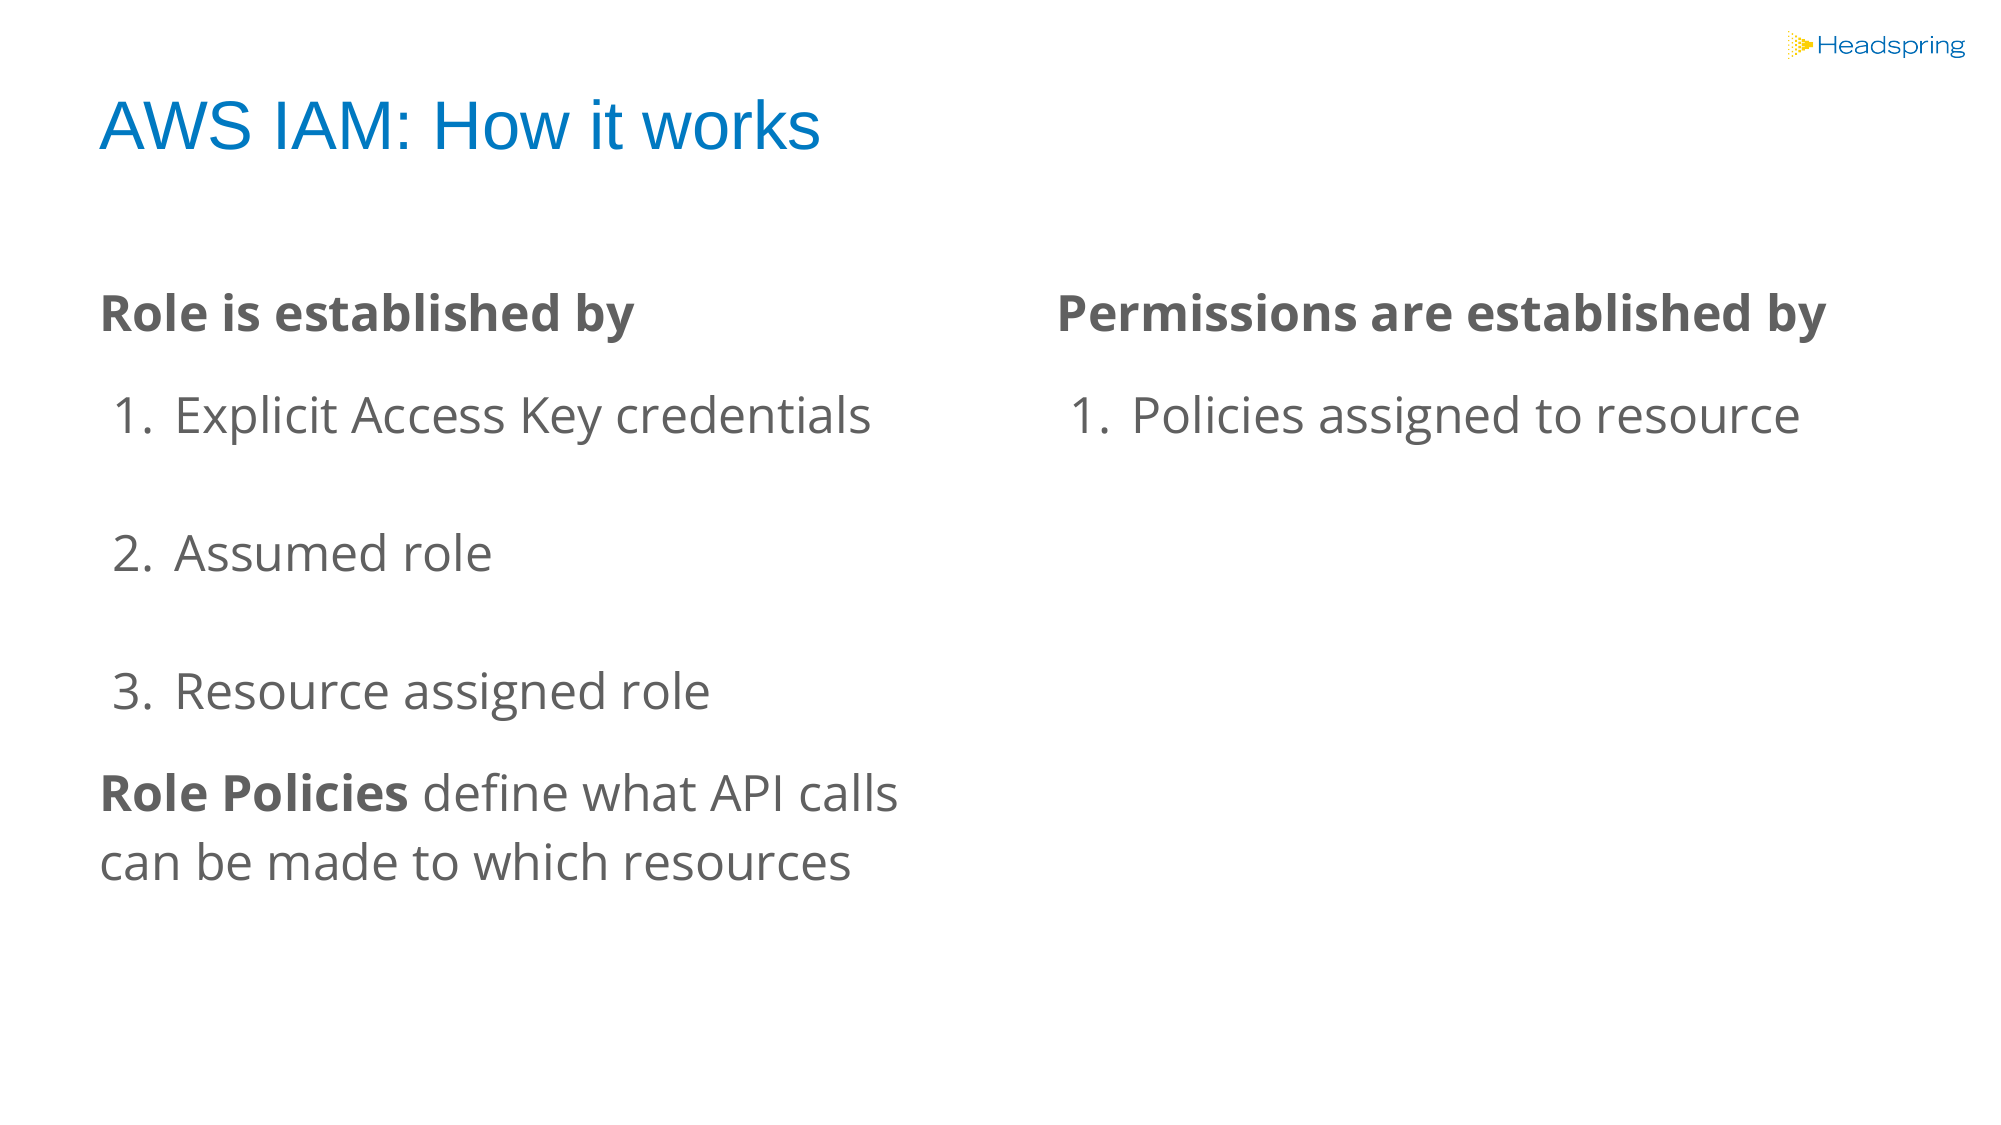

# AWS IAM: How it works
Role is established by
Explicit Access Key credentials
Assumed role
Resource assigned role
Role Policies define what API calls can be made to which resources
Permissions are established by
Policies assigned to resource